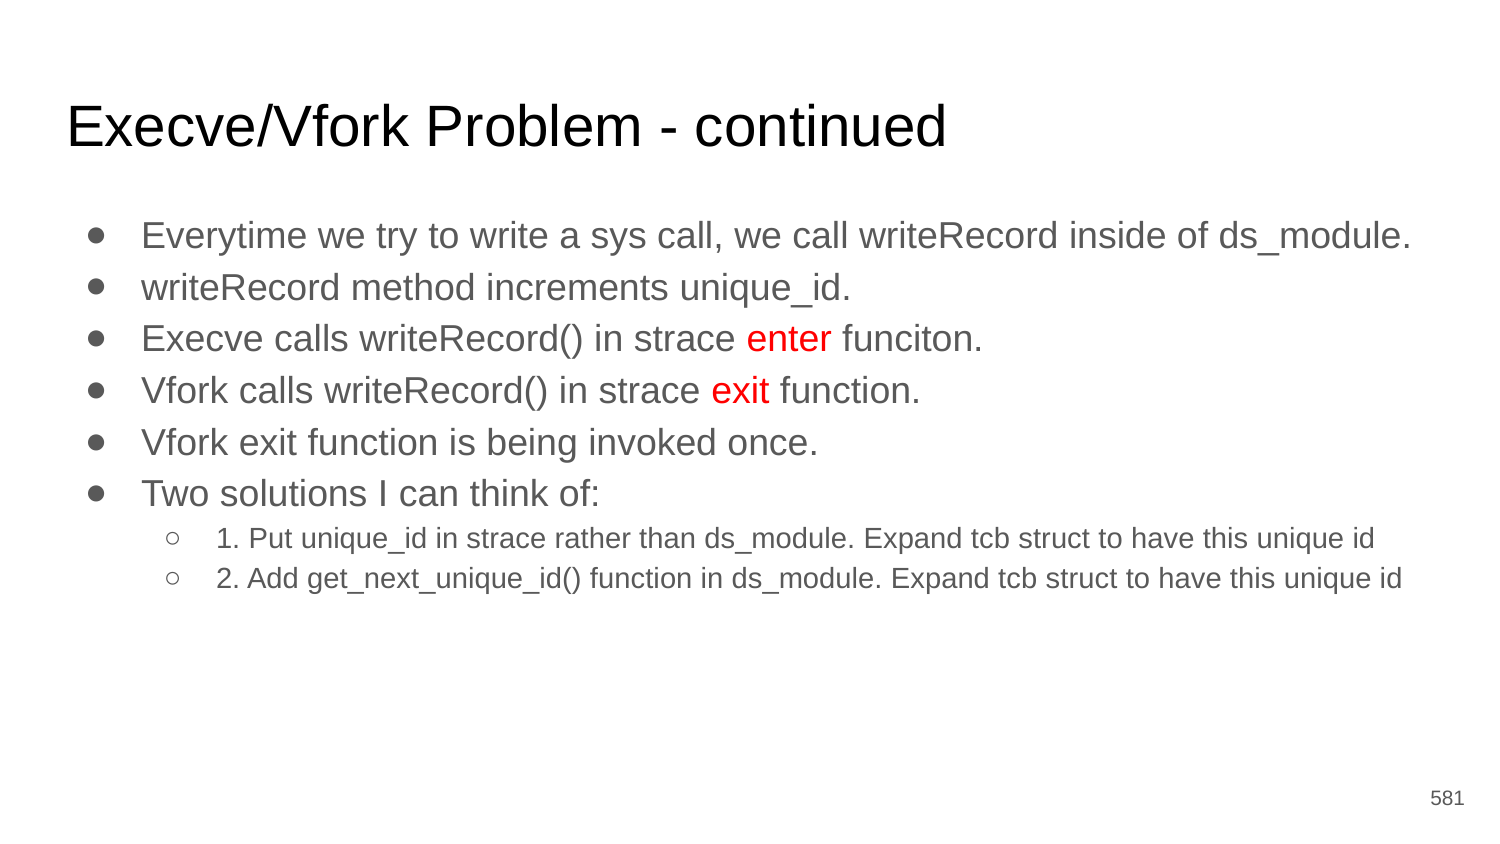

# Execve/Vfork Problem - continued
Everytime we try to write a sys call, we call writeRecord inside of ds_module.
writeRecord method increments unique_id.
Execve calls writeRecord() in strace enter funciton.
Vfork calls writeRecord() in strace exit function.
Vfork exit function is being invoked once.
Two solutions I can think of:
1. Put unique_id in strace rather than ds_module. Expand tcb struct to have this unique id
2. Add get_next_unique_id() function in ds_module. Expand tcb struct to have this unique id
581